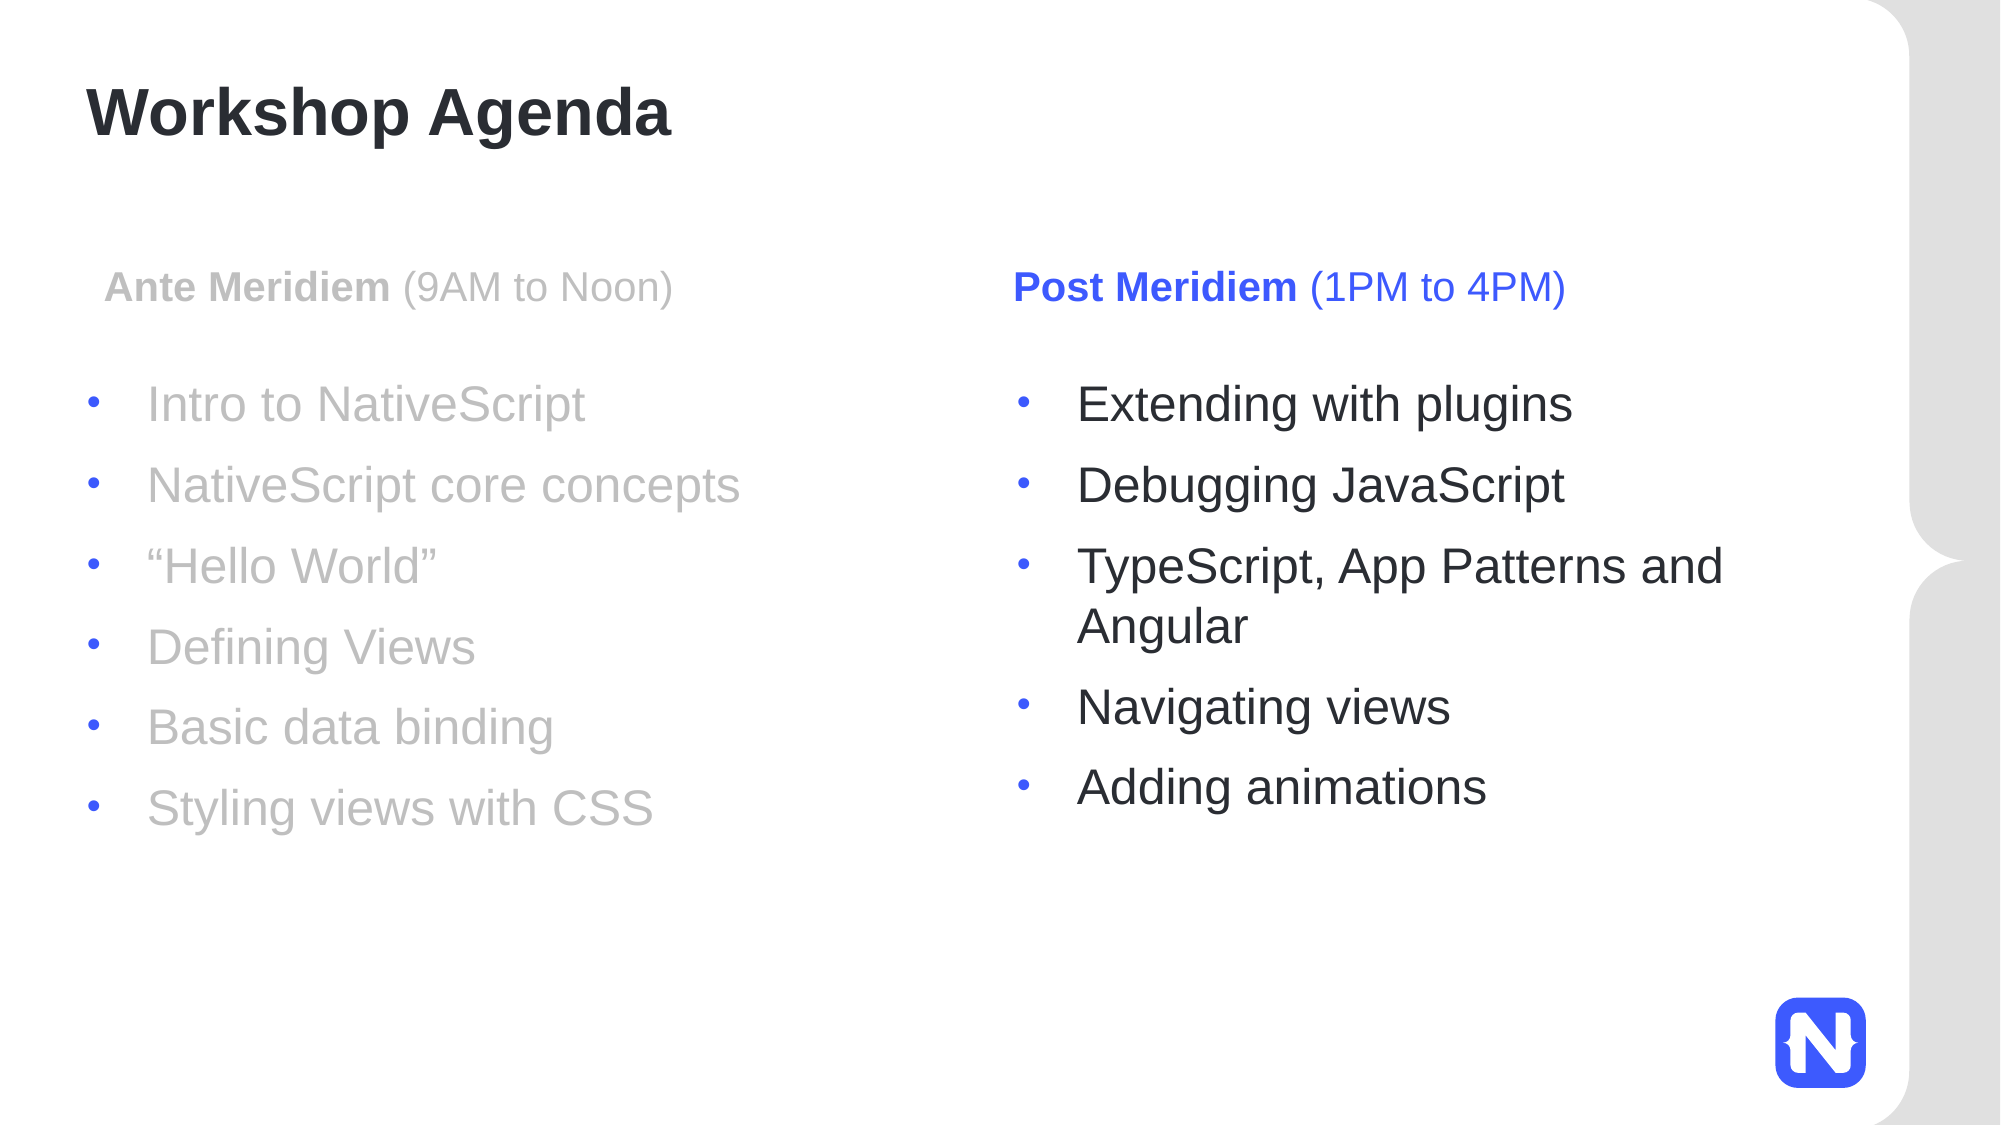

# Workshop Agenda
Ante Meridiem (9AM to Noon)
Post Meridiem (1PM to 4PM)
Intro to NativeScript
NativeScript core concepts
“Hello World”
Defining Views
Basic data binding
Styling views with CSS
Extending with plugins
Debugging JavaScript
TypeScript, App Patterns and Angular
Navigating views
Adding animations